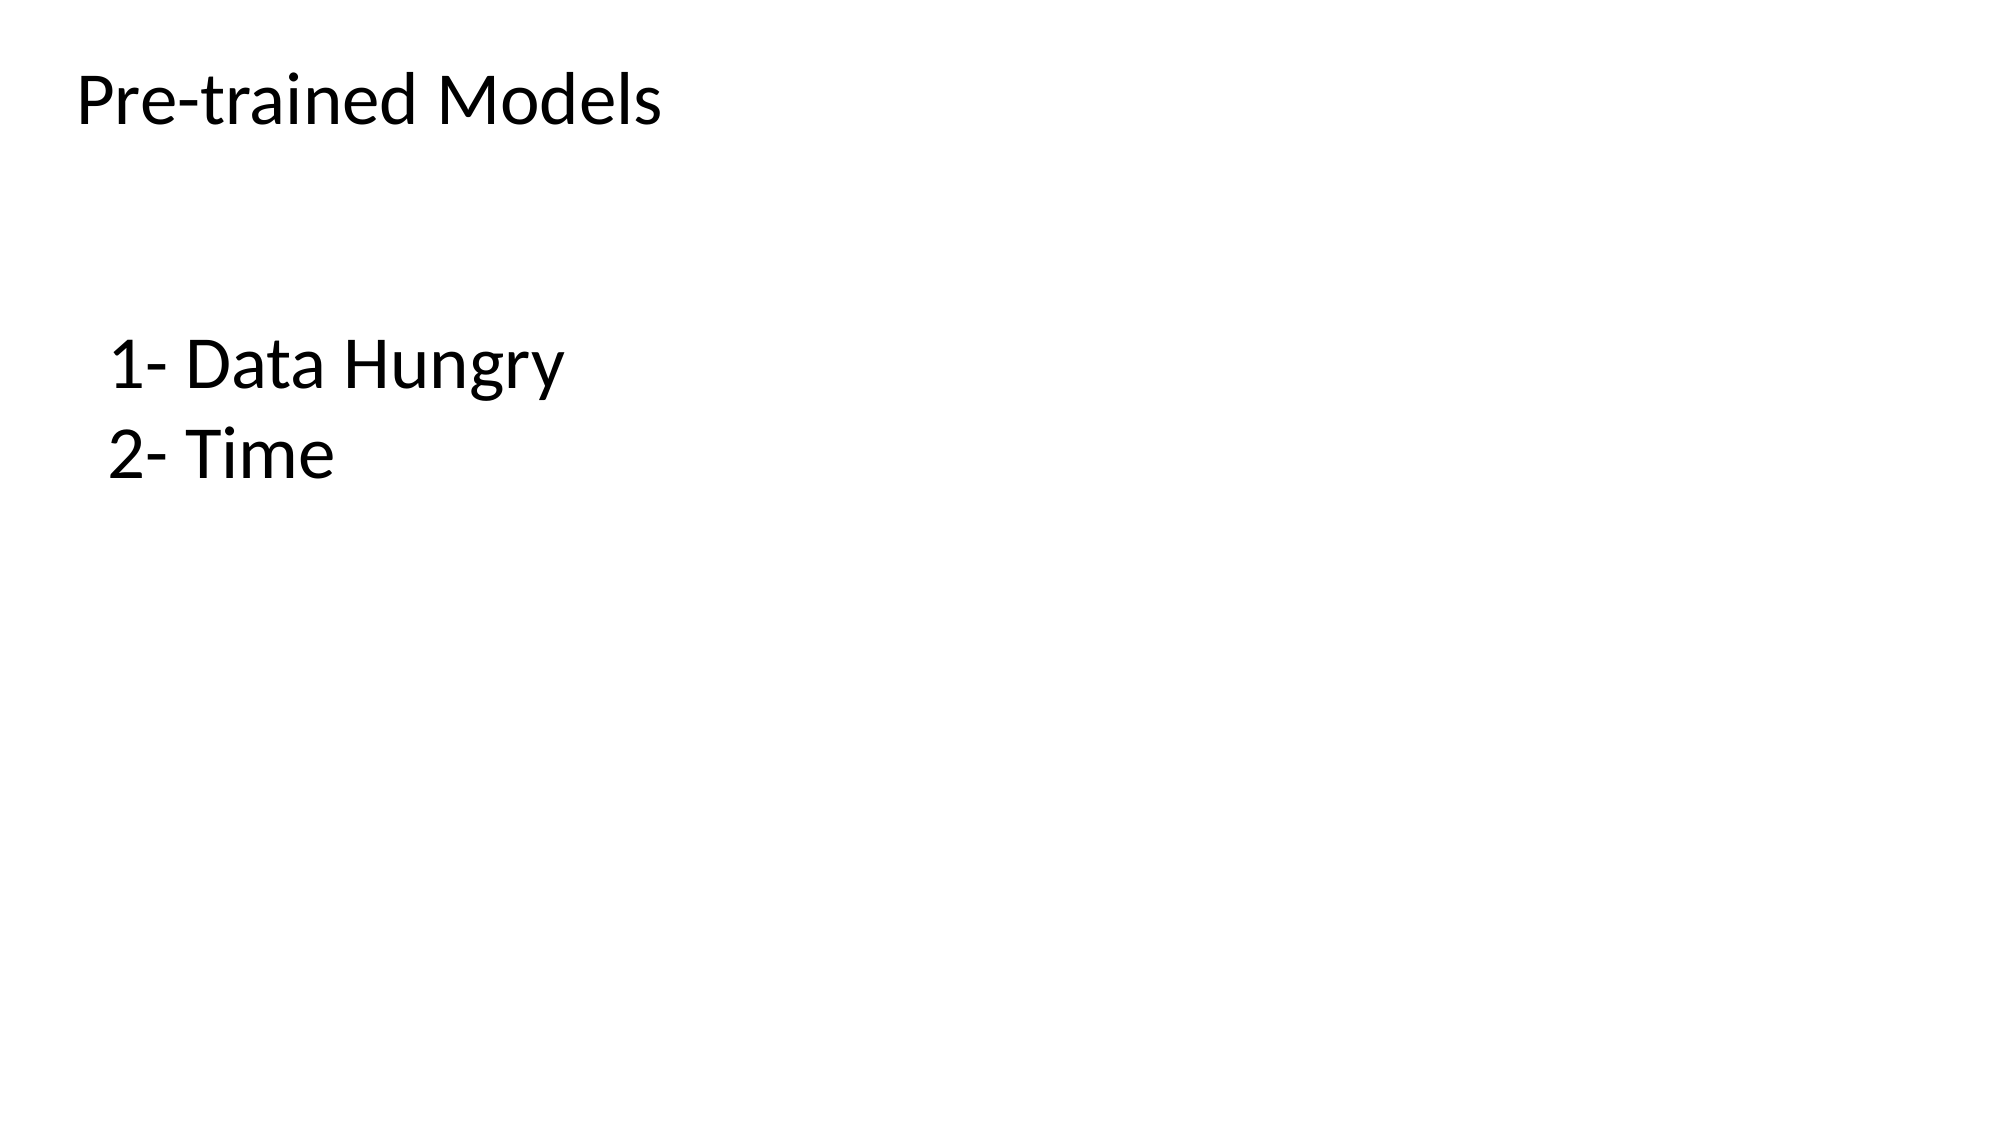

Pre-trained Models
1- Data Hungry
2- Time